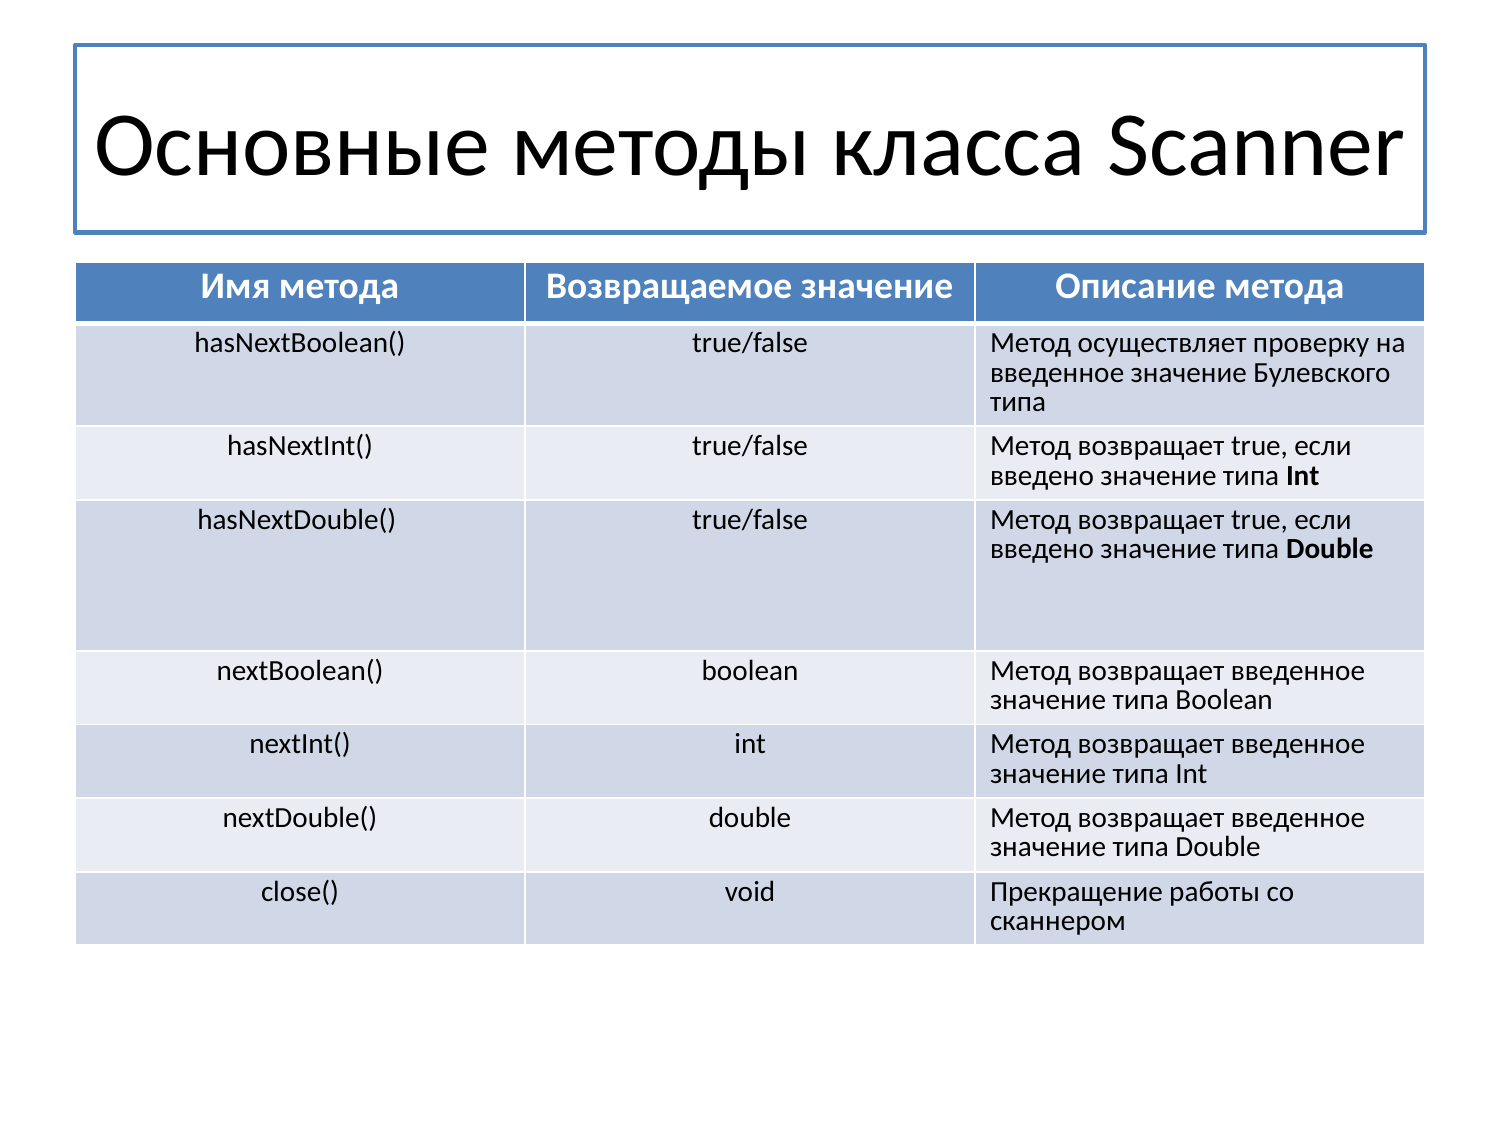

# Основные методы класса Scanner
| Имя метода | Возвращаемое значение | Описание метода |
| --- | --- | --- |
| hasNextBoolean() | true/false | Метод осуществляет проверку на введенное значение Булевского типа |
| hasNextInt() | true/false | Метод возвращает true, если введено значение типа Int |
| hasNextDouble() | true/false | Метод возвращает true, если введено значение типа Double |
| nextBoolean() | boolean | Метод возвращает введенное значение типа Boolean |
| nextInt() | int | Метод возвращает введенное значение типа Int |
| nextDouble() | double | Метод возвращает введенное значение типа Double |
| close() | void | Прекращение работы со сканнером |